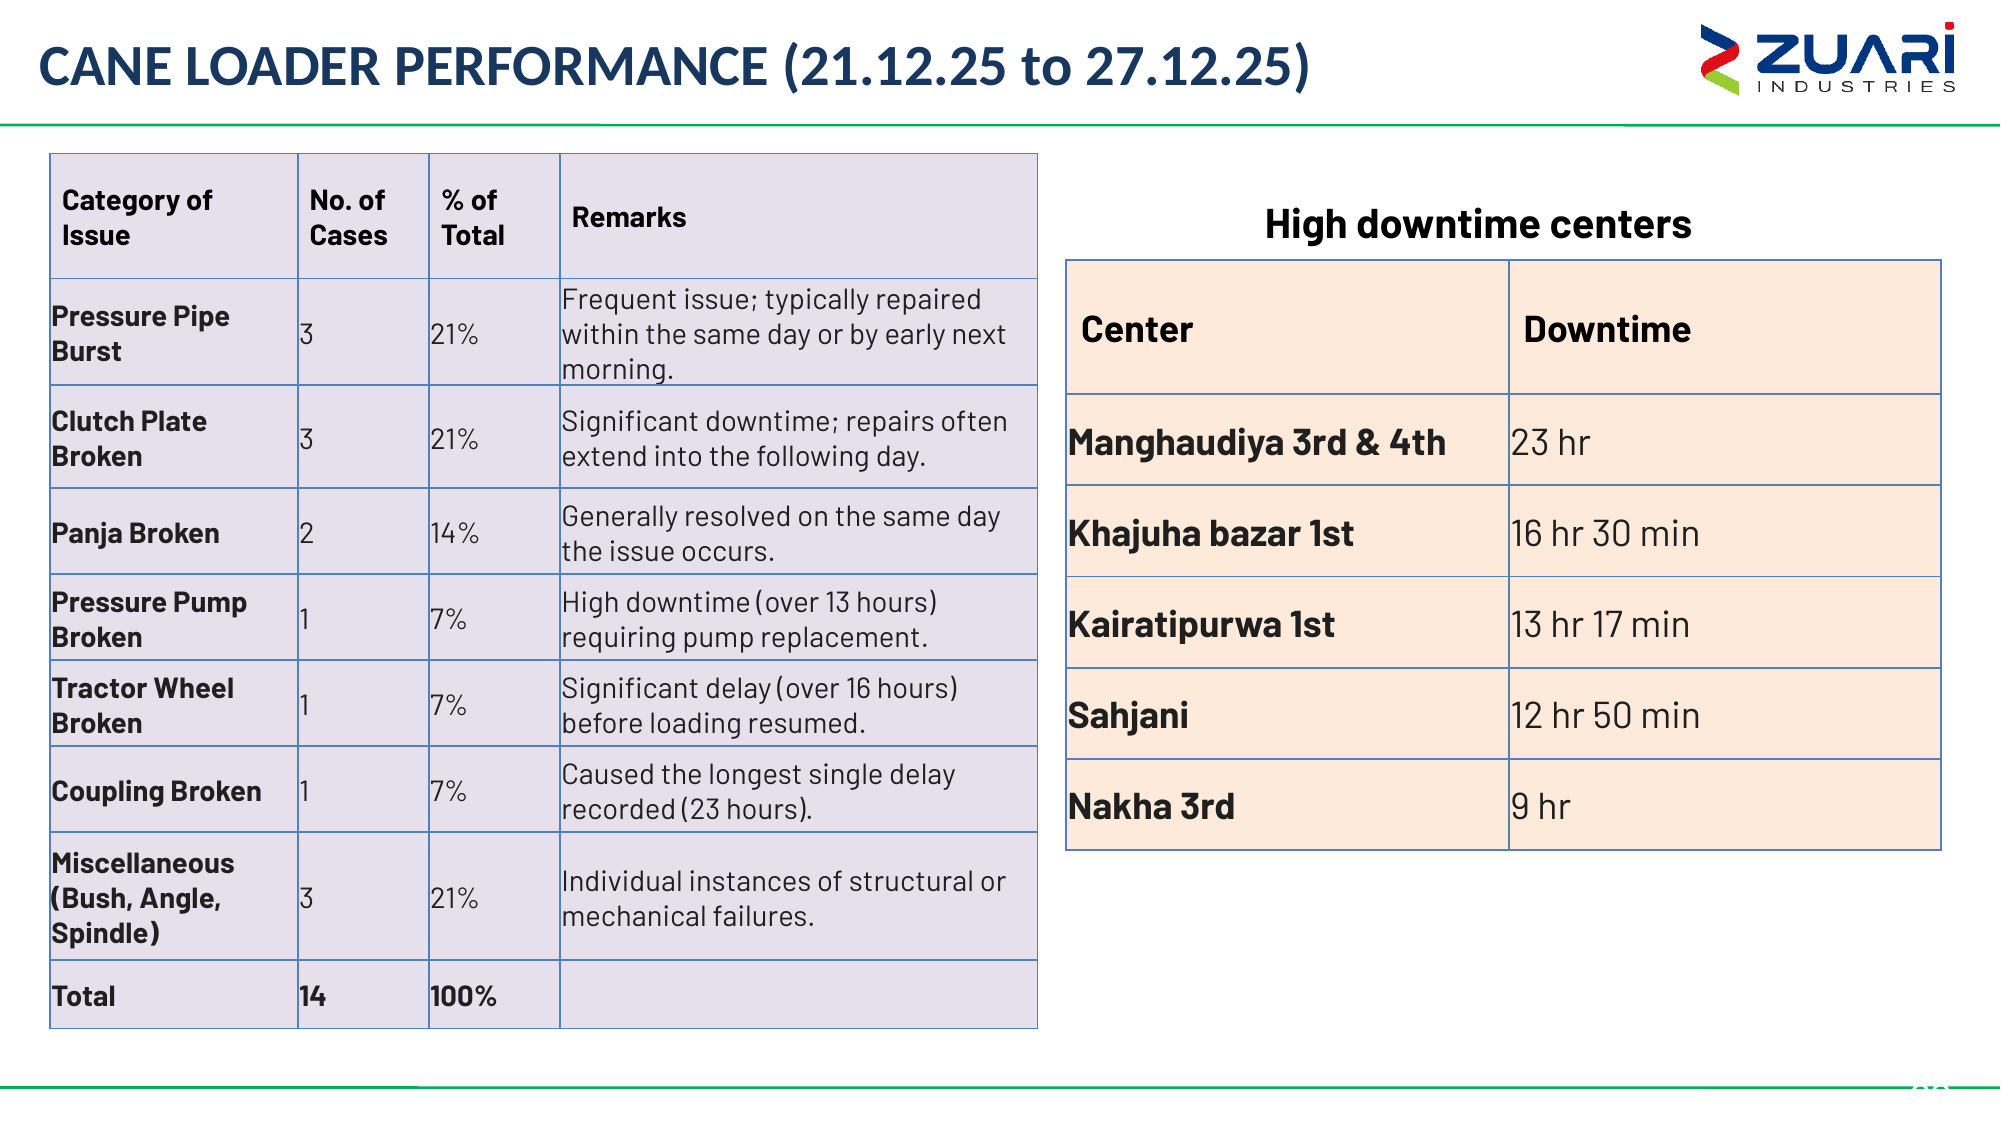

# CANE LOADER PERFORMANCE (21.12.25 to 27.12.25)
| Category of Issue | No. of Cases | % of Total | Remarks |
| --- | --- | --- | --- |
| Pressure Pipe Burst | 3 | 21% | Frequent issue; typically repaired within the same day or by early next morning. |
| Clutch Plate Broken | 3 | 21% | Significant downtime; repairs often extend into the following day. |
| Panja Broken | 2 | 14% | Generally resolved on the same day the issue occurs. |
| Pressure Pump Broken | 1 | 7% | High downtime (over 13 hours) requiring pump replacement. |
| Tractor Wheel Broken | 1 | 7% | Significant delay (over 16 hours) before loading resumed. |
| Coupling Broken | 1 | 7% | Caused the longest single delay recorded (23 hours). |
| Miscellaneous (Bush, Angle, Spindle) | 3 | 21% | Individual instances of structural or mechanical failures. |
| Total | 14 | 100% |  |
High downtime centers
| Center | Downtime |
| --- | --- |
| Manghaudiya 3rd & 4th | 23 hr |
| Khajuha bazar 1st | 16 hr 30 min |
| Kairatipurwa 1st | 13 hr 17 min |
| Sahjani | 12 hr 50 min |
| Nakha 3rd | 9 hr |
23